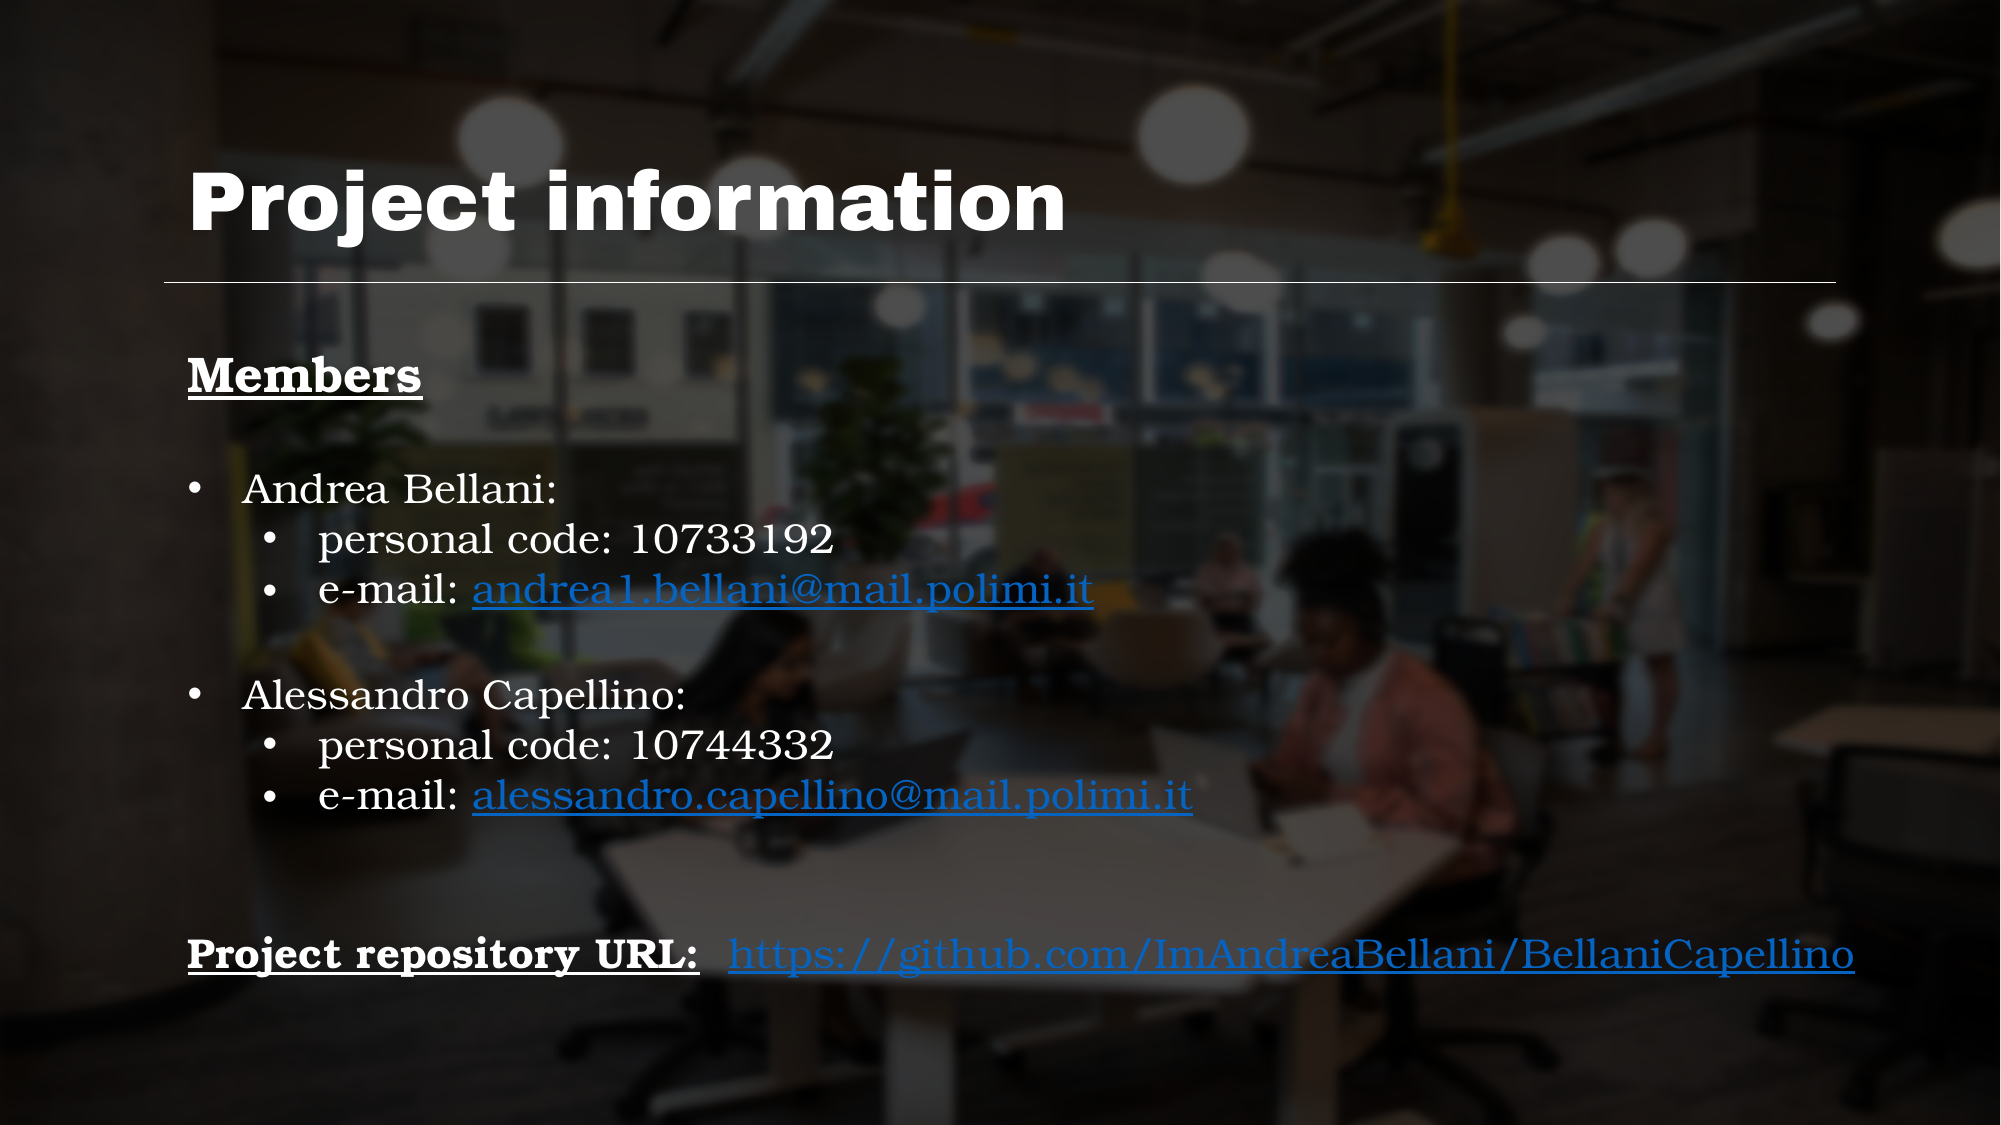

Project information
Members

Andrea Bellani:
personal code: 10733192
e-mail: andrea1.bellani@mail.polimi.it

Alessandro Capellino:
personal code: 10744332
e-mail: alessandro.capellino@mail.polimi.it
Project repository URL:  https://github.com/ImAndreaBellani/BellaniCapellino